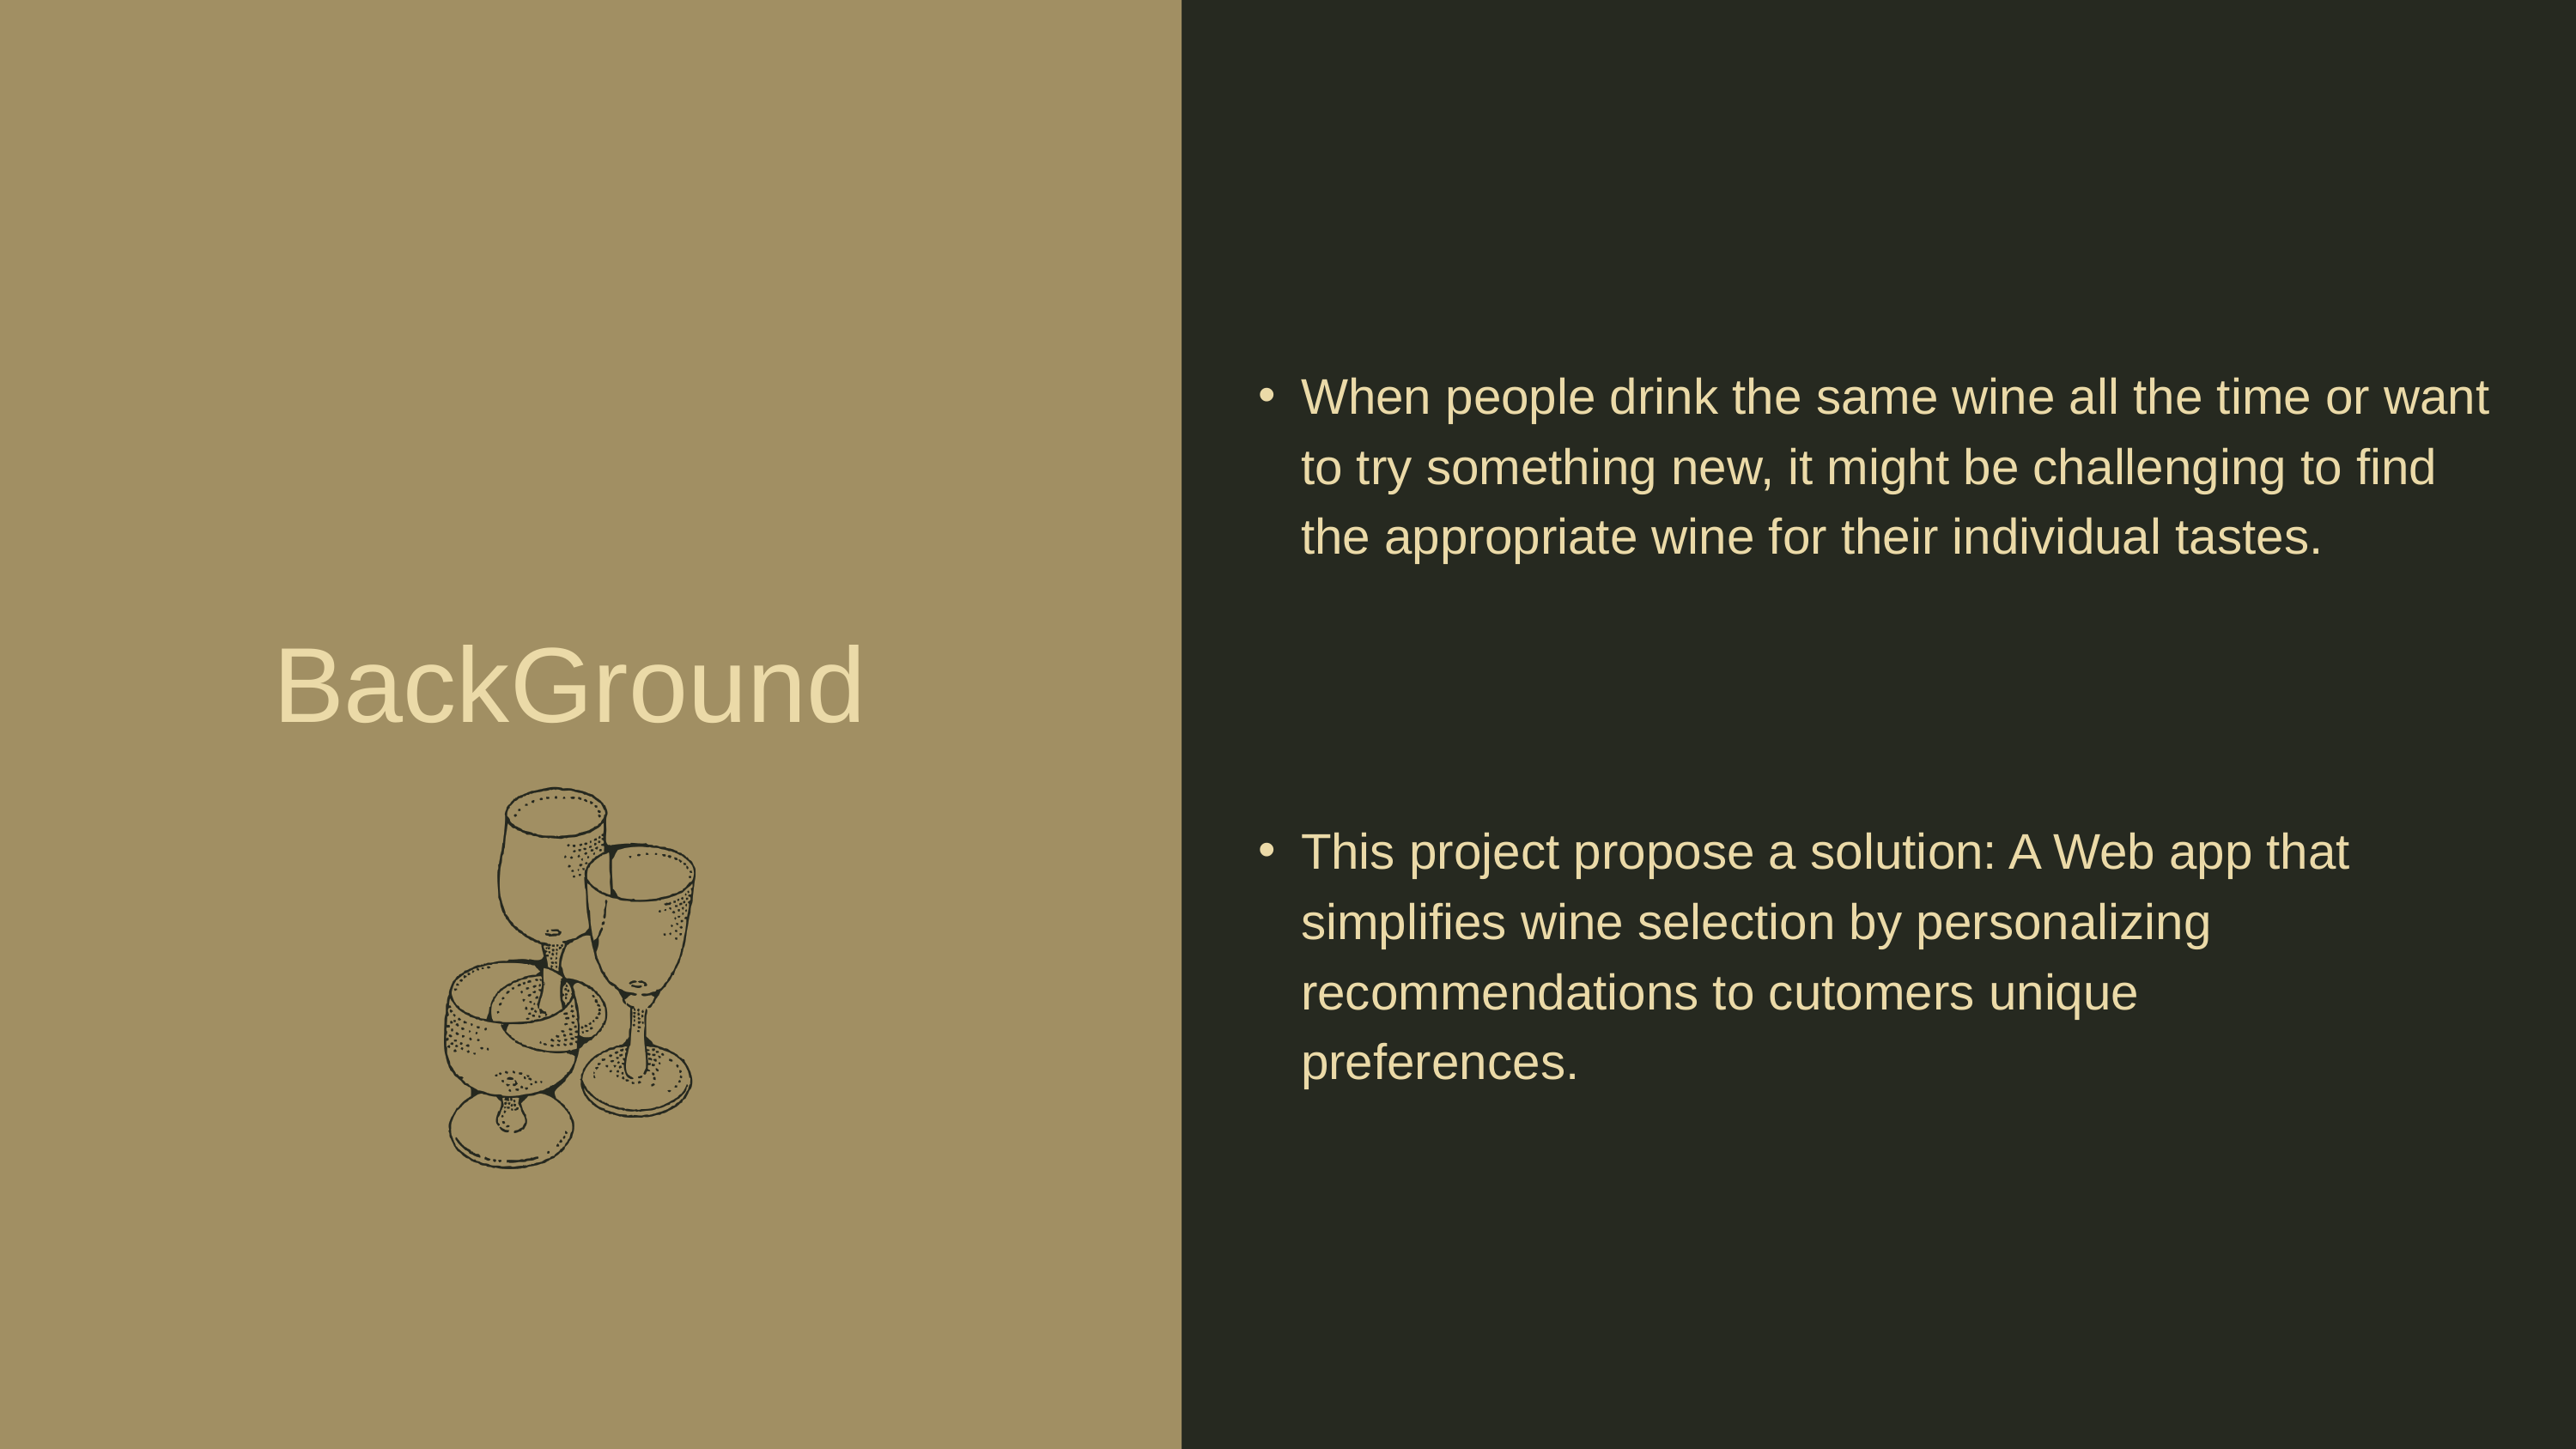

When people drink the same wine all the time or want to try something new, it might be challenging to find the appropriate wine for their individual tastes.
BackGround

This project propose a solution: A Web app that simplifies wine selection by personalizing recommendations to cutomers unique preferences.